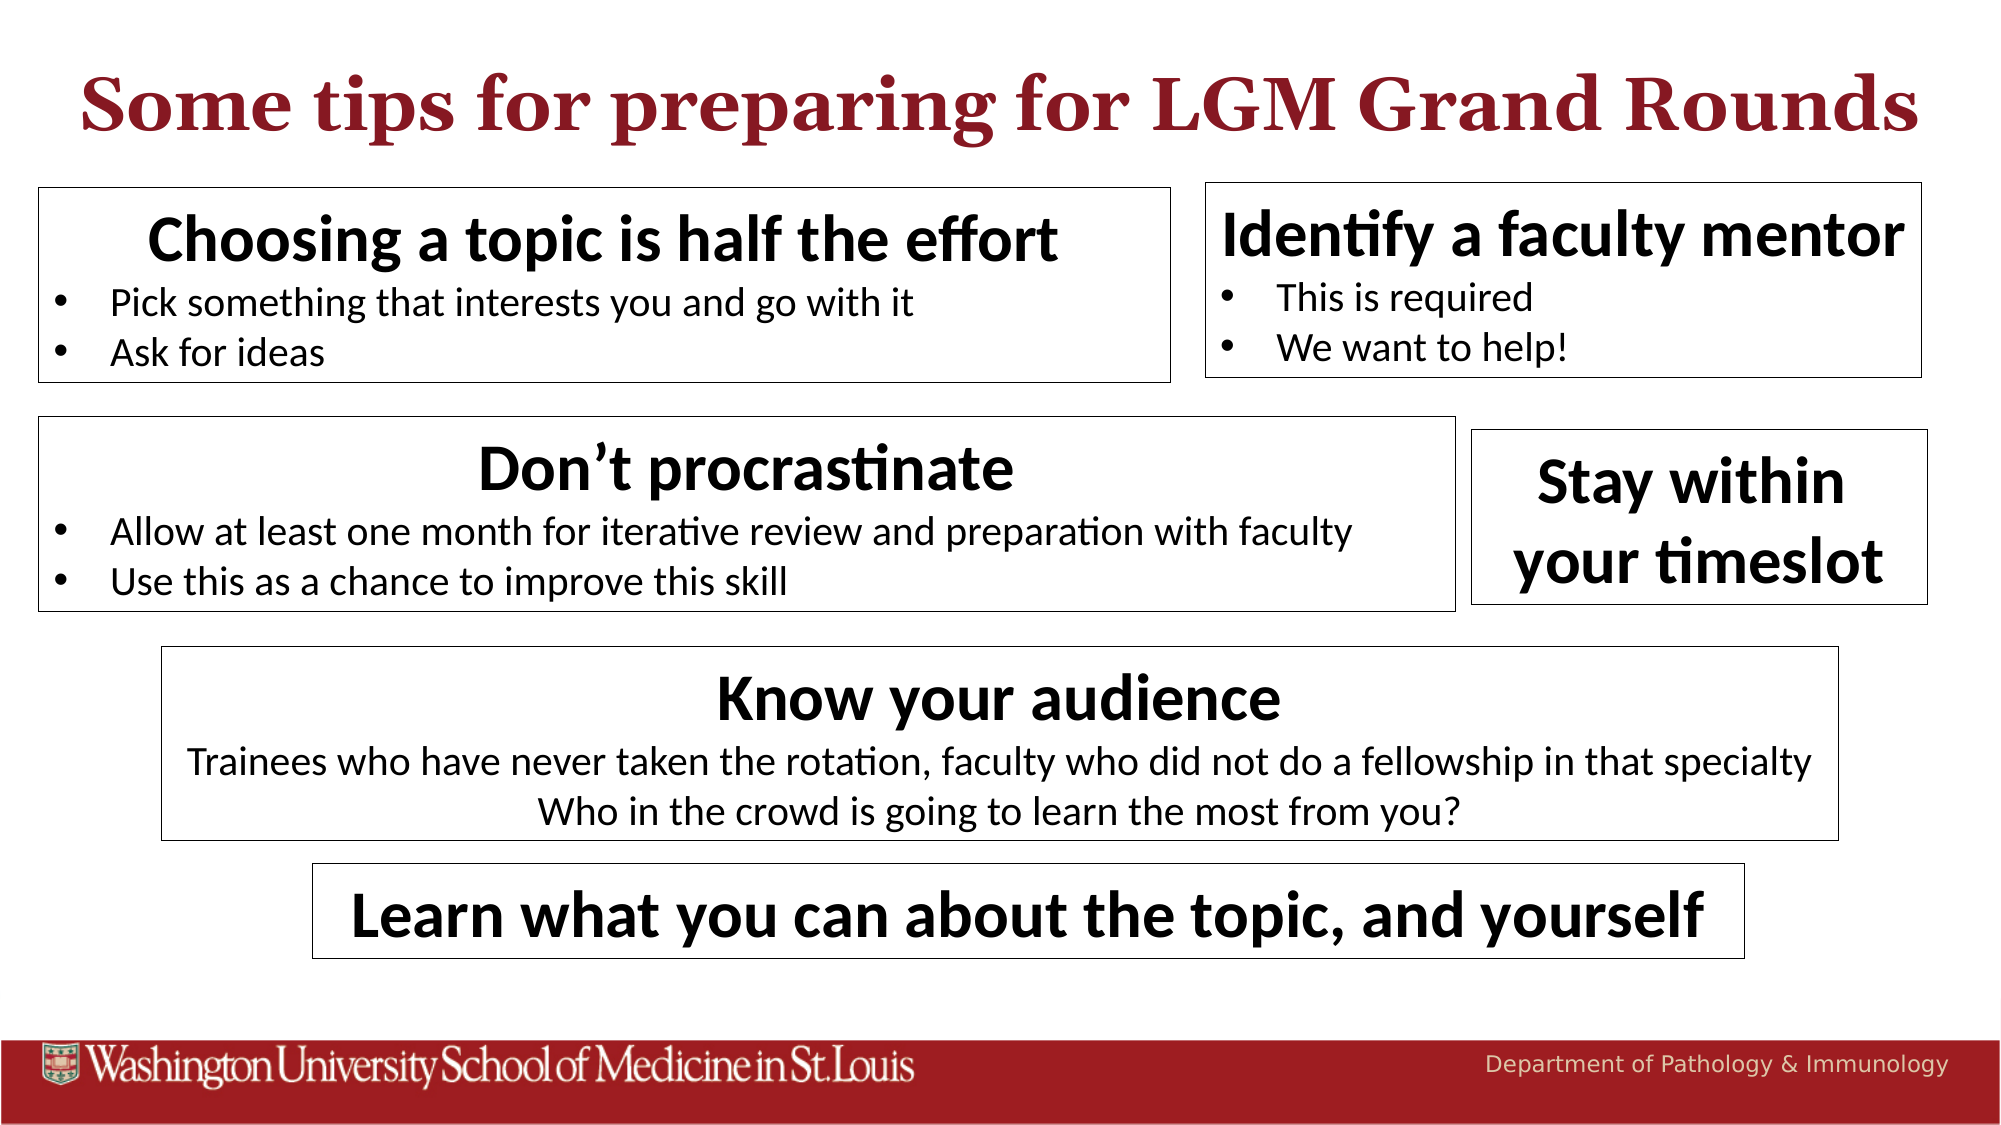

# Some tips for preparing for LGM Grand Rounds
Identify a faculty mentor
This is required
We want to help!
Choosing a topic is half the effort
Pick something that interests you and go with it
Ask for ideas
Don’t procrastinate
Allow at least one month for iterative review and preparation with faculty
Use this as a chance to improve this skill
Stay within
your timeslot
Know your audience
Trainees who have never taken the rotation, faculty who did not do a fellowship in that specialty
Who in the crowd is going to learn the most from you?
Learn what you can about the topic, and yourself